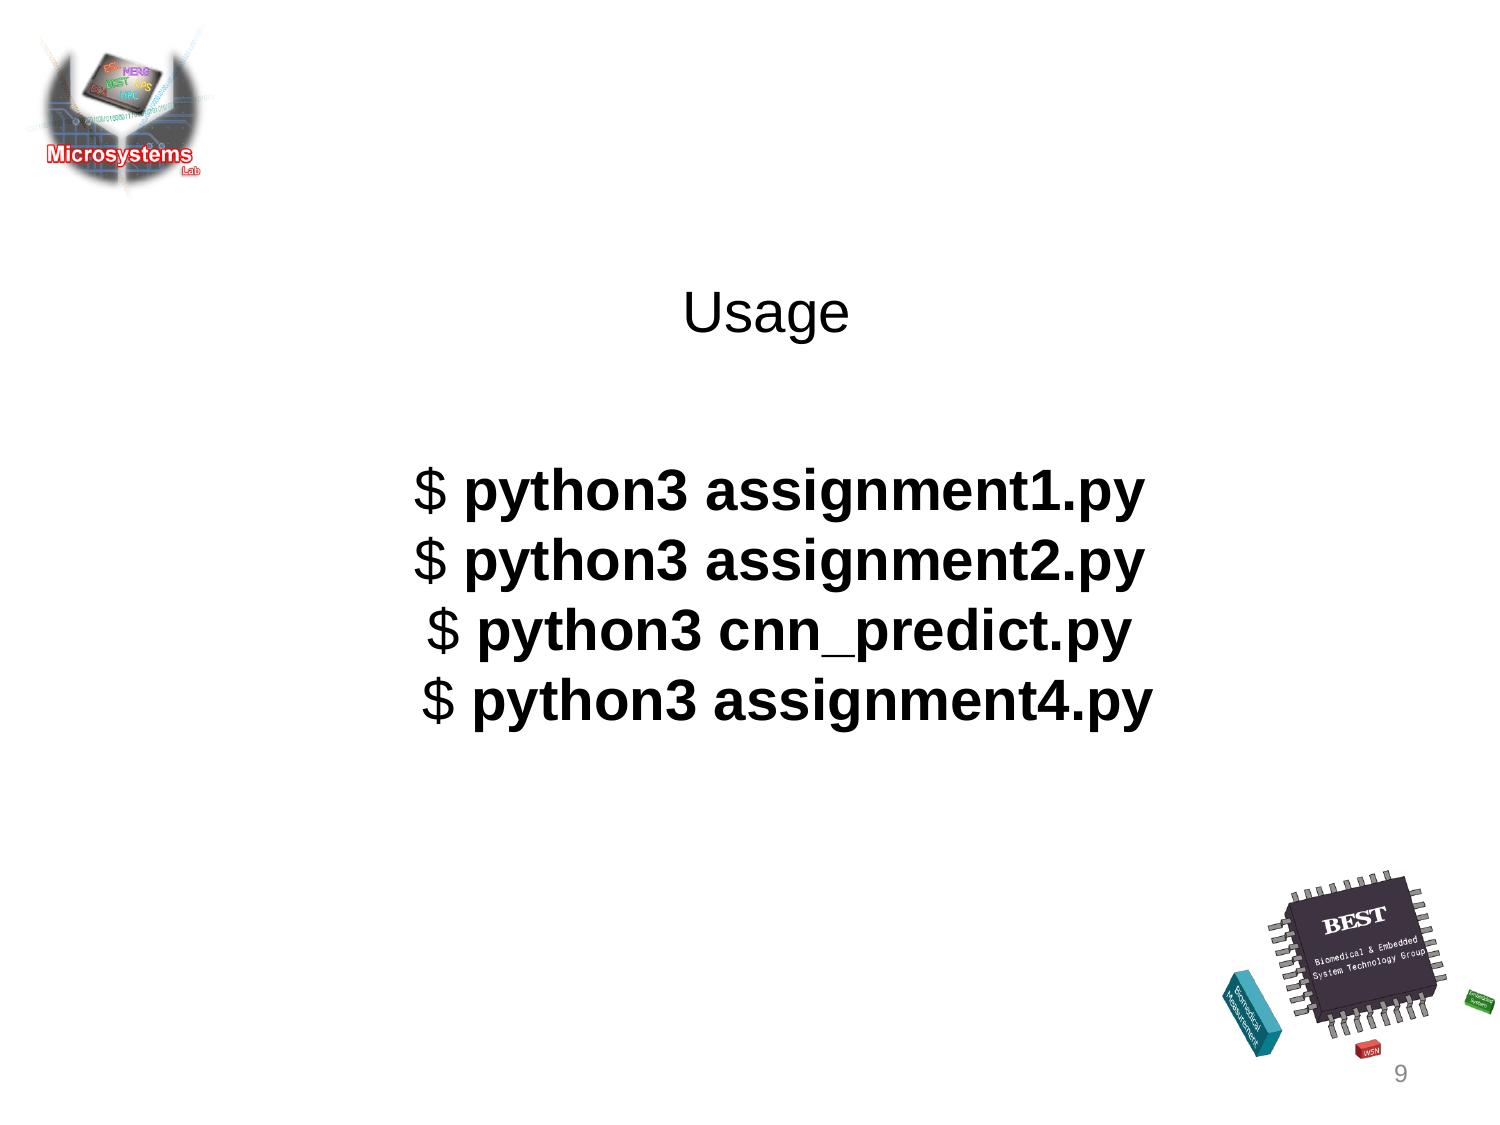

Usage
$ python3 assignment1.py
$ python3 assignment2.py
$ python3 cnn_predict.py
$ python3 assignment4.py
9